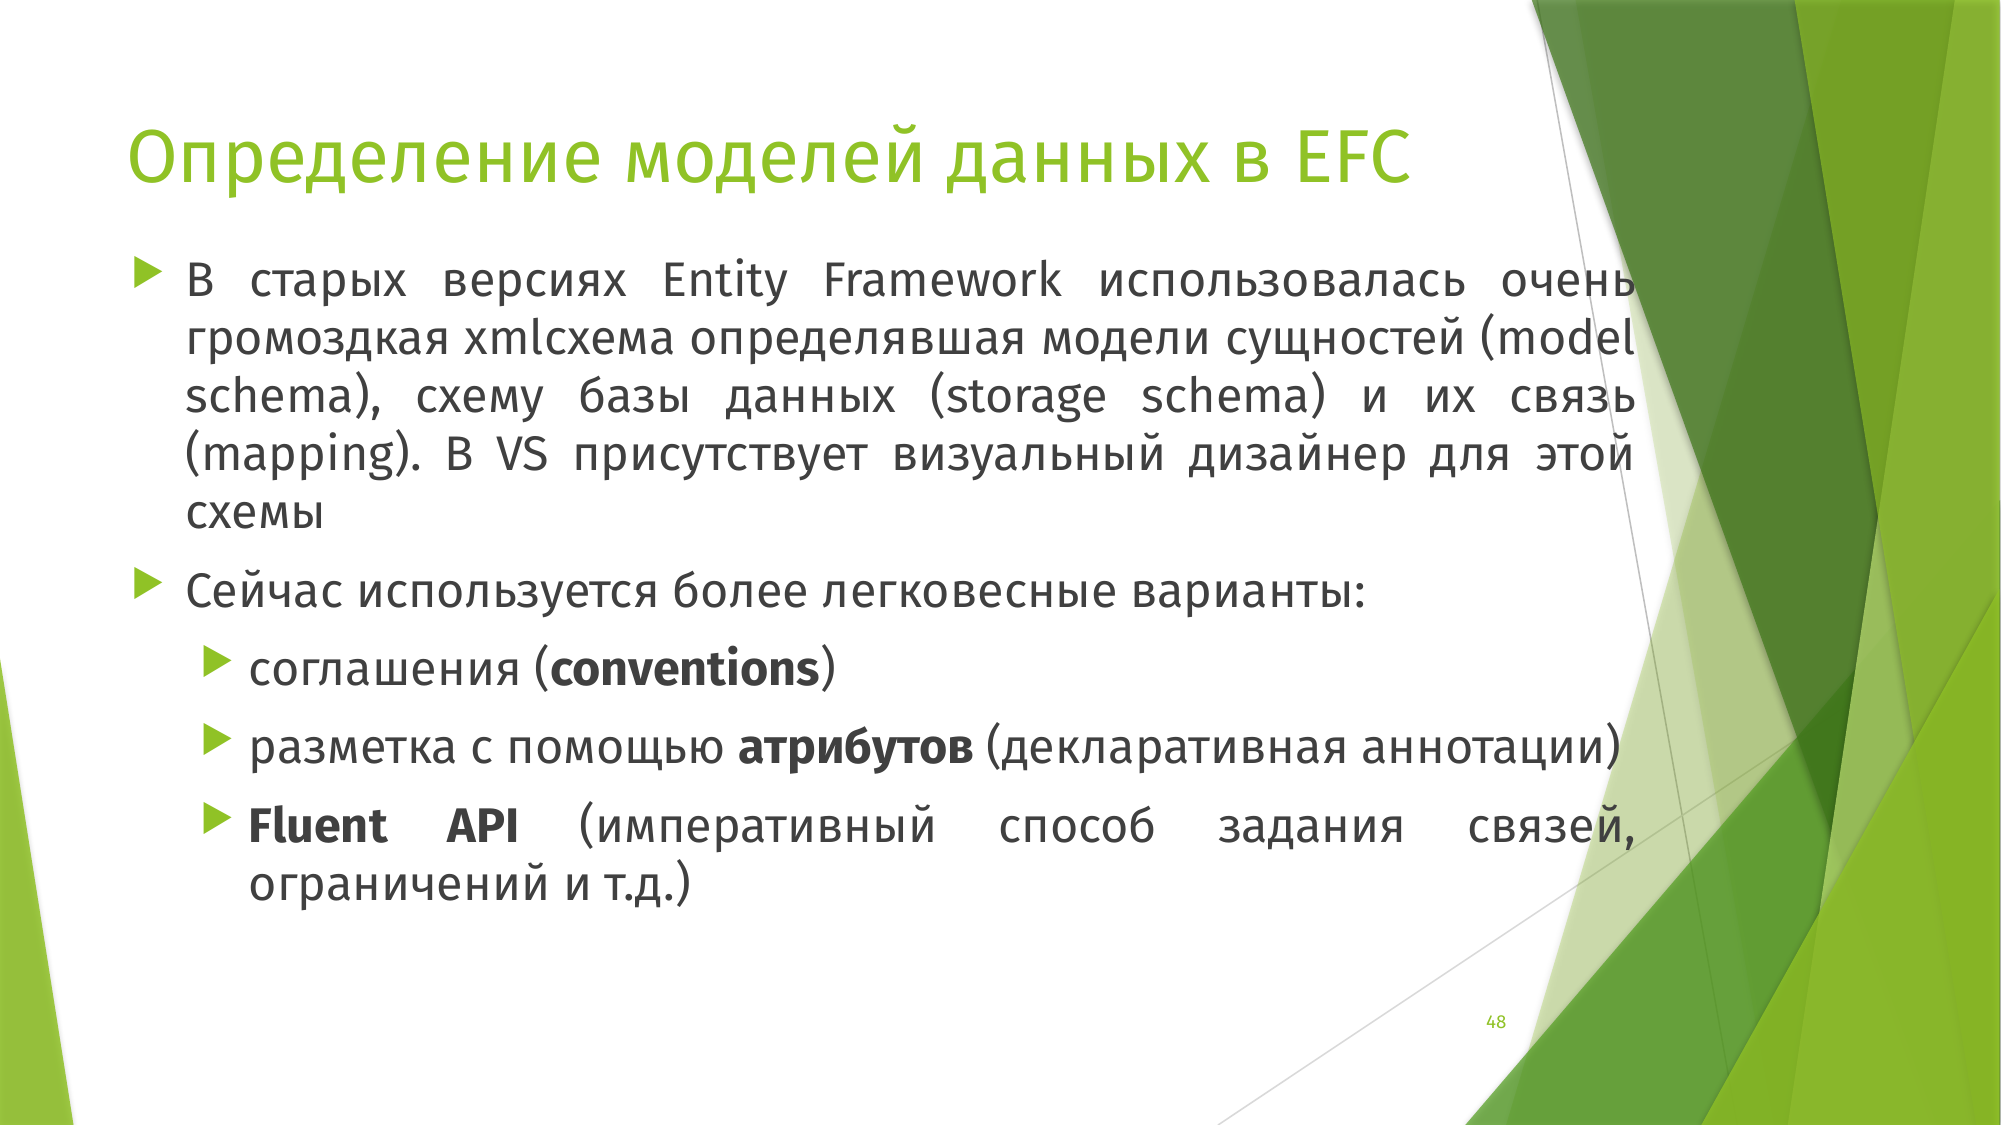

# Определение моделей данных в EFC
В старых версиях Entity Framework использовалась очень громоздкая xmlсхема определявшая модели сущностей (model schema), схему базы данных (storage schema) и их связь (mapping). В VS присутствует визуальный дизайнер для этой схемы
Сейчас используется более легковесные варианты:
соглашения (conventions)
разметка с помощью атрибутов (декларативная аннотации)
Fluent API (императивный способ задания связей, ограничений и т.д.)
48